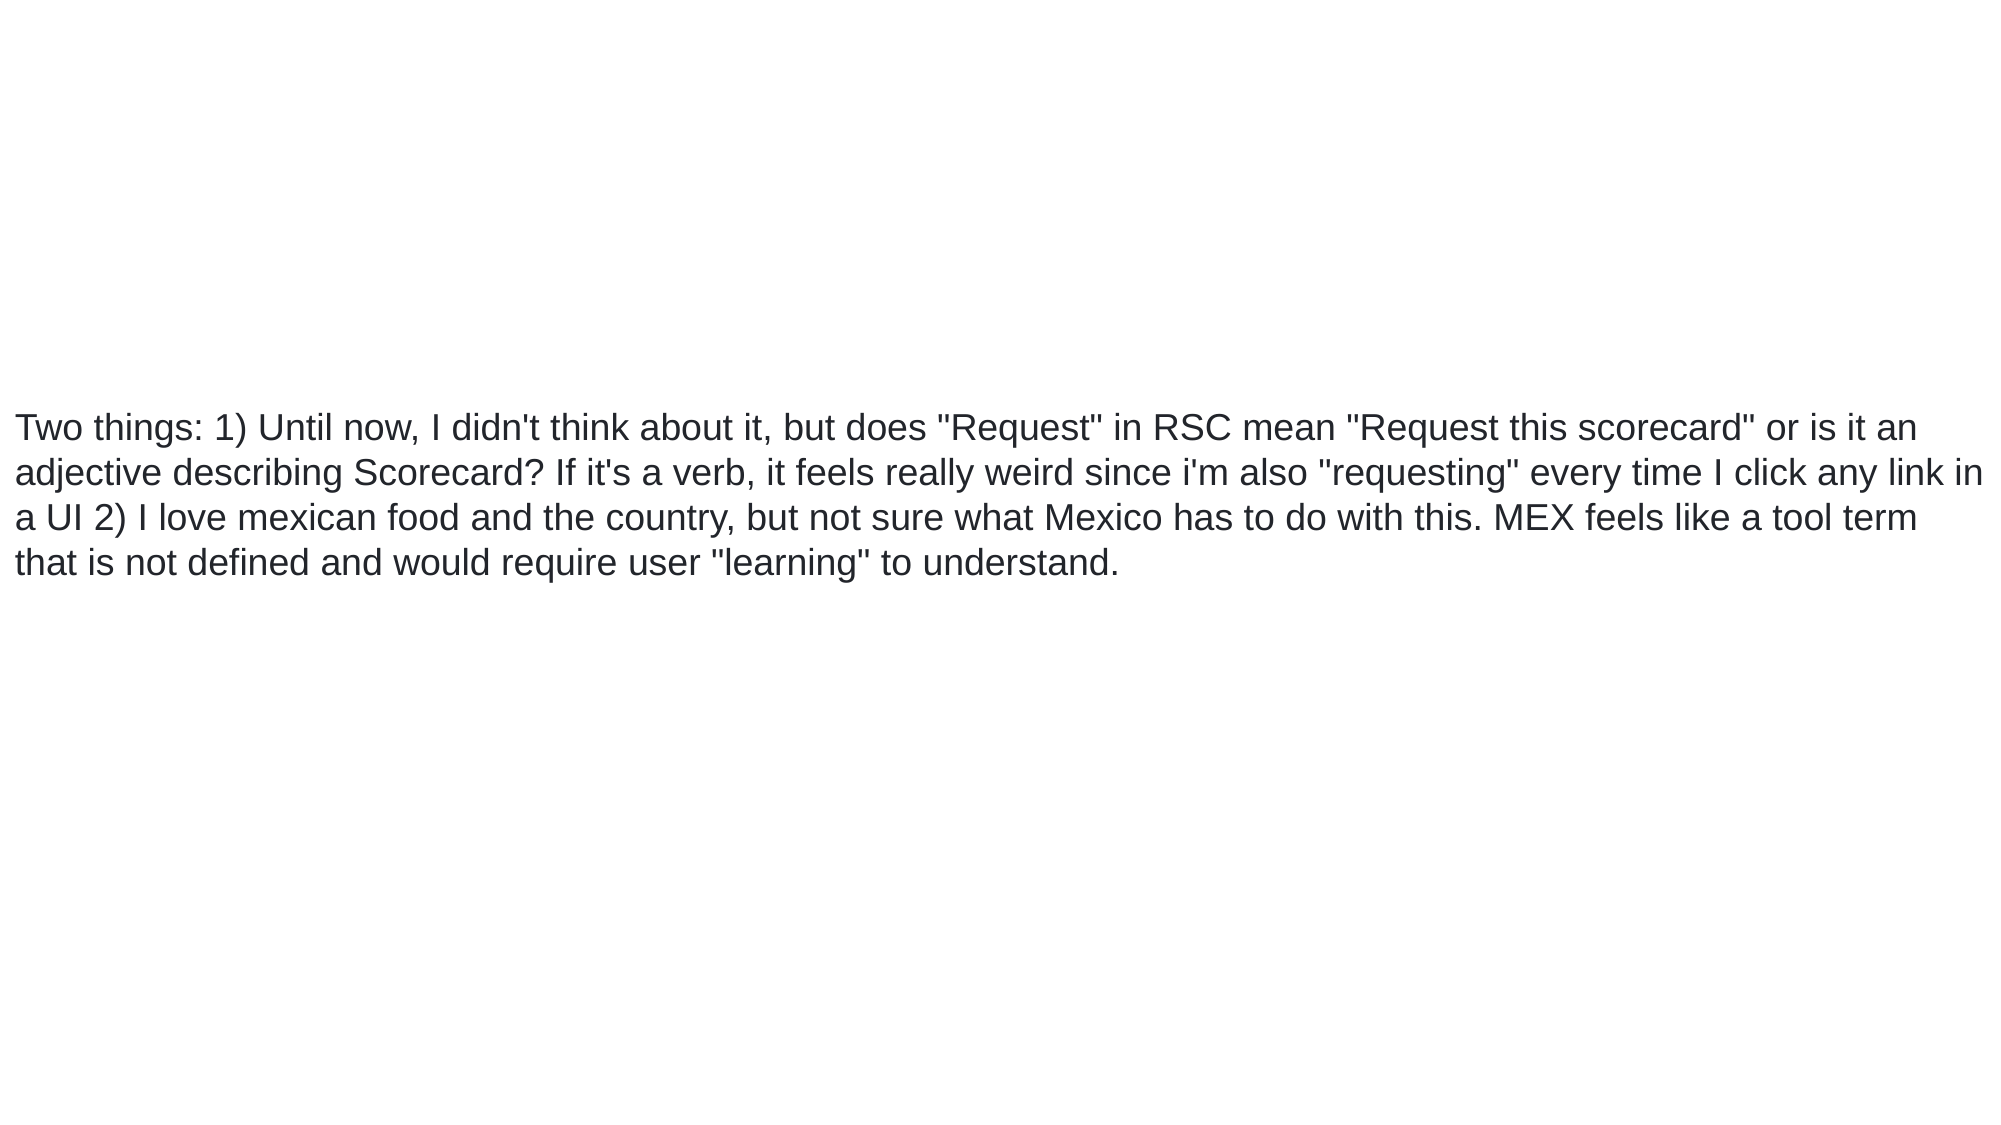

Two things: 1) Until now, I didn't think about it, but does "Request" in RSC mean "Request this scorecard" or is it an adjective describing Scorecard? If it's a verb, it feels really weird since i'm also "requesting" every time I click any link in a UI 2) I love mexican food and the country, but not sure what Mexico has to do with this. MEX feels like a tool term that is not defined and would require user "learning" to understand.